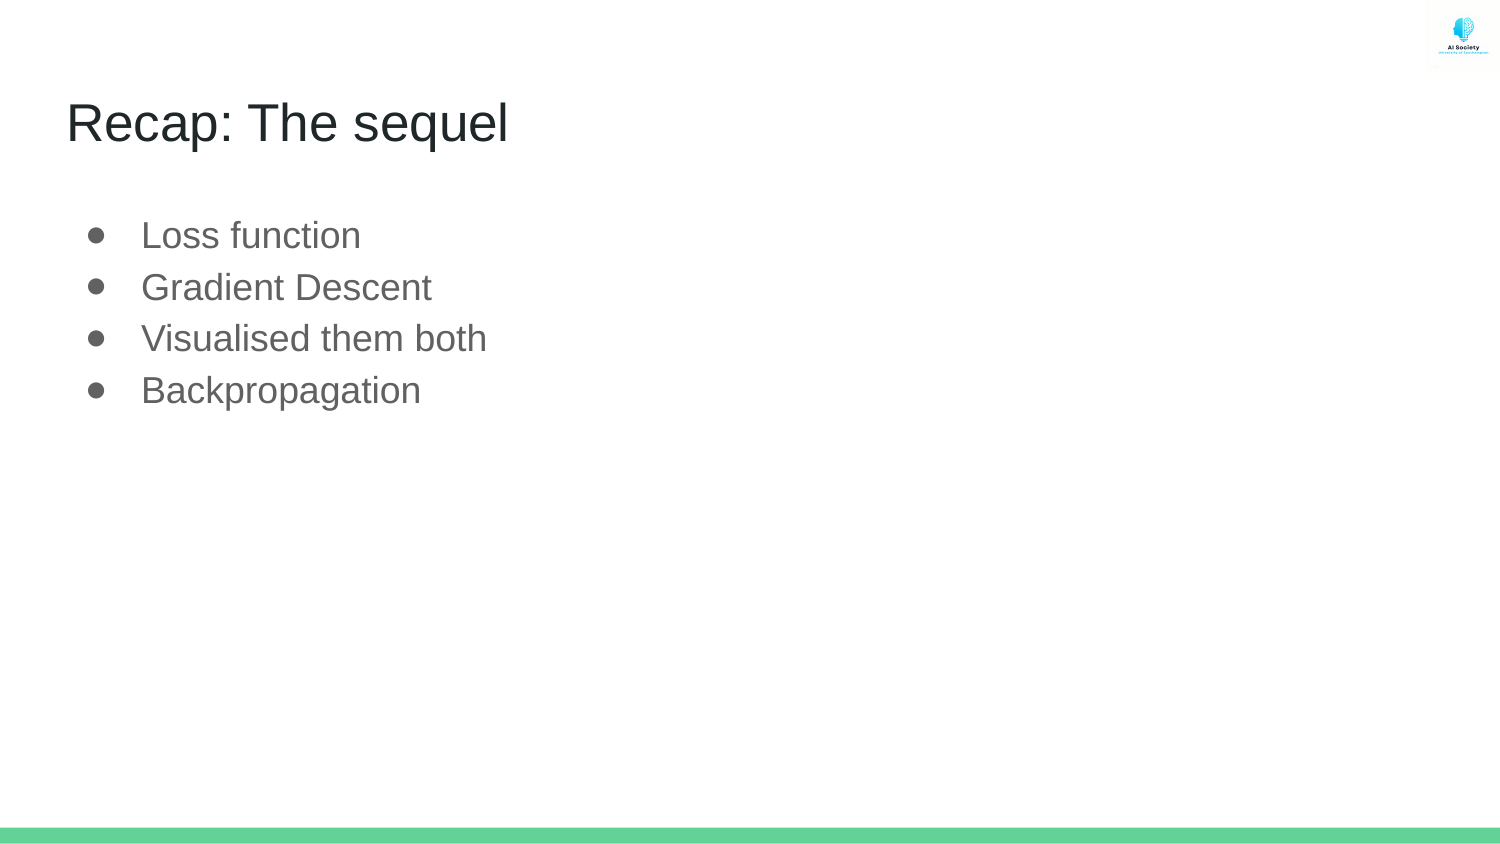

# Recap: The sequel
Loss function
Gradient Descent
Visualised them both
Backpropagation